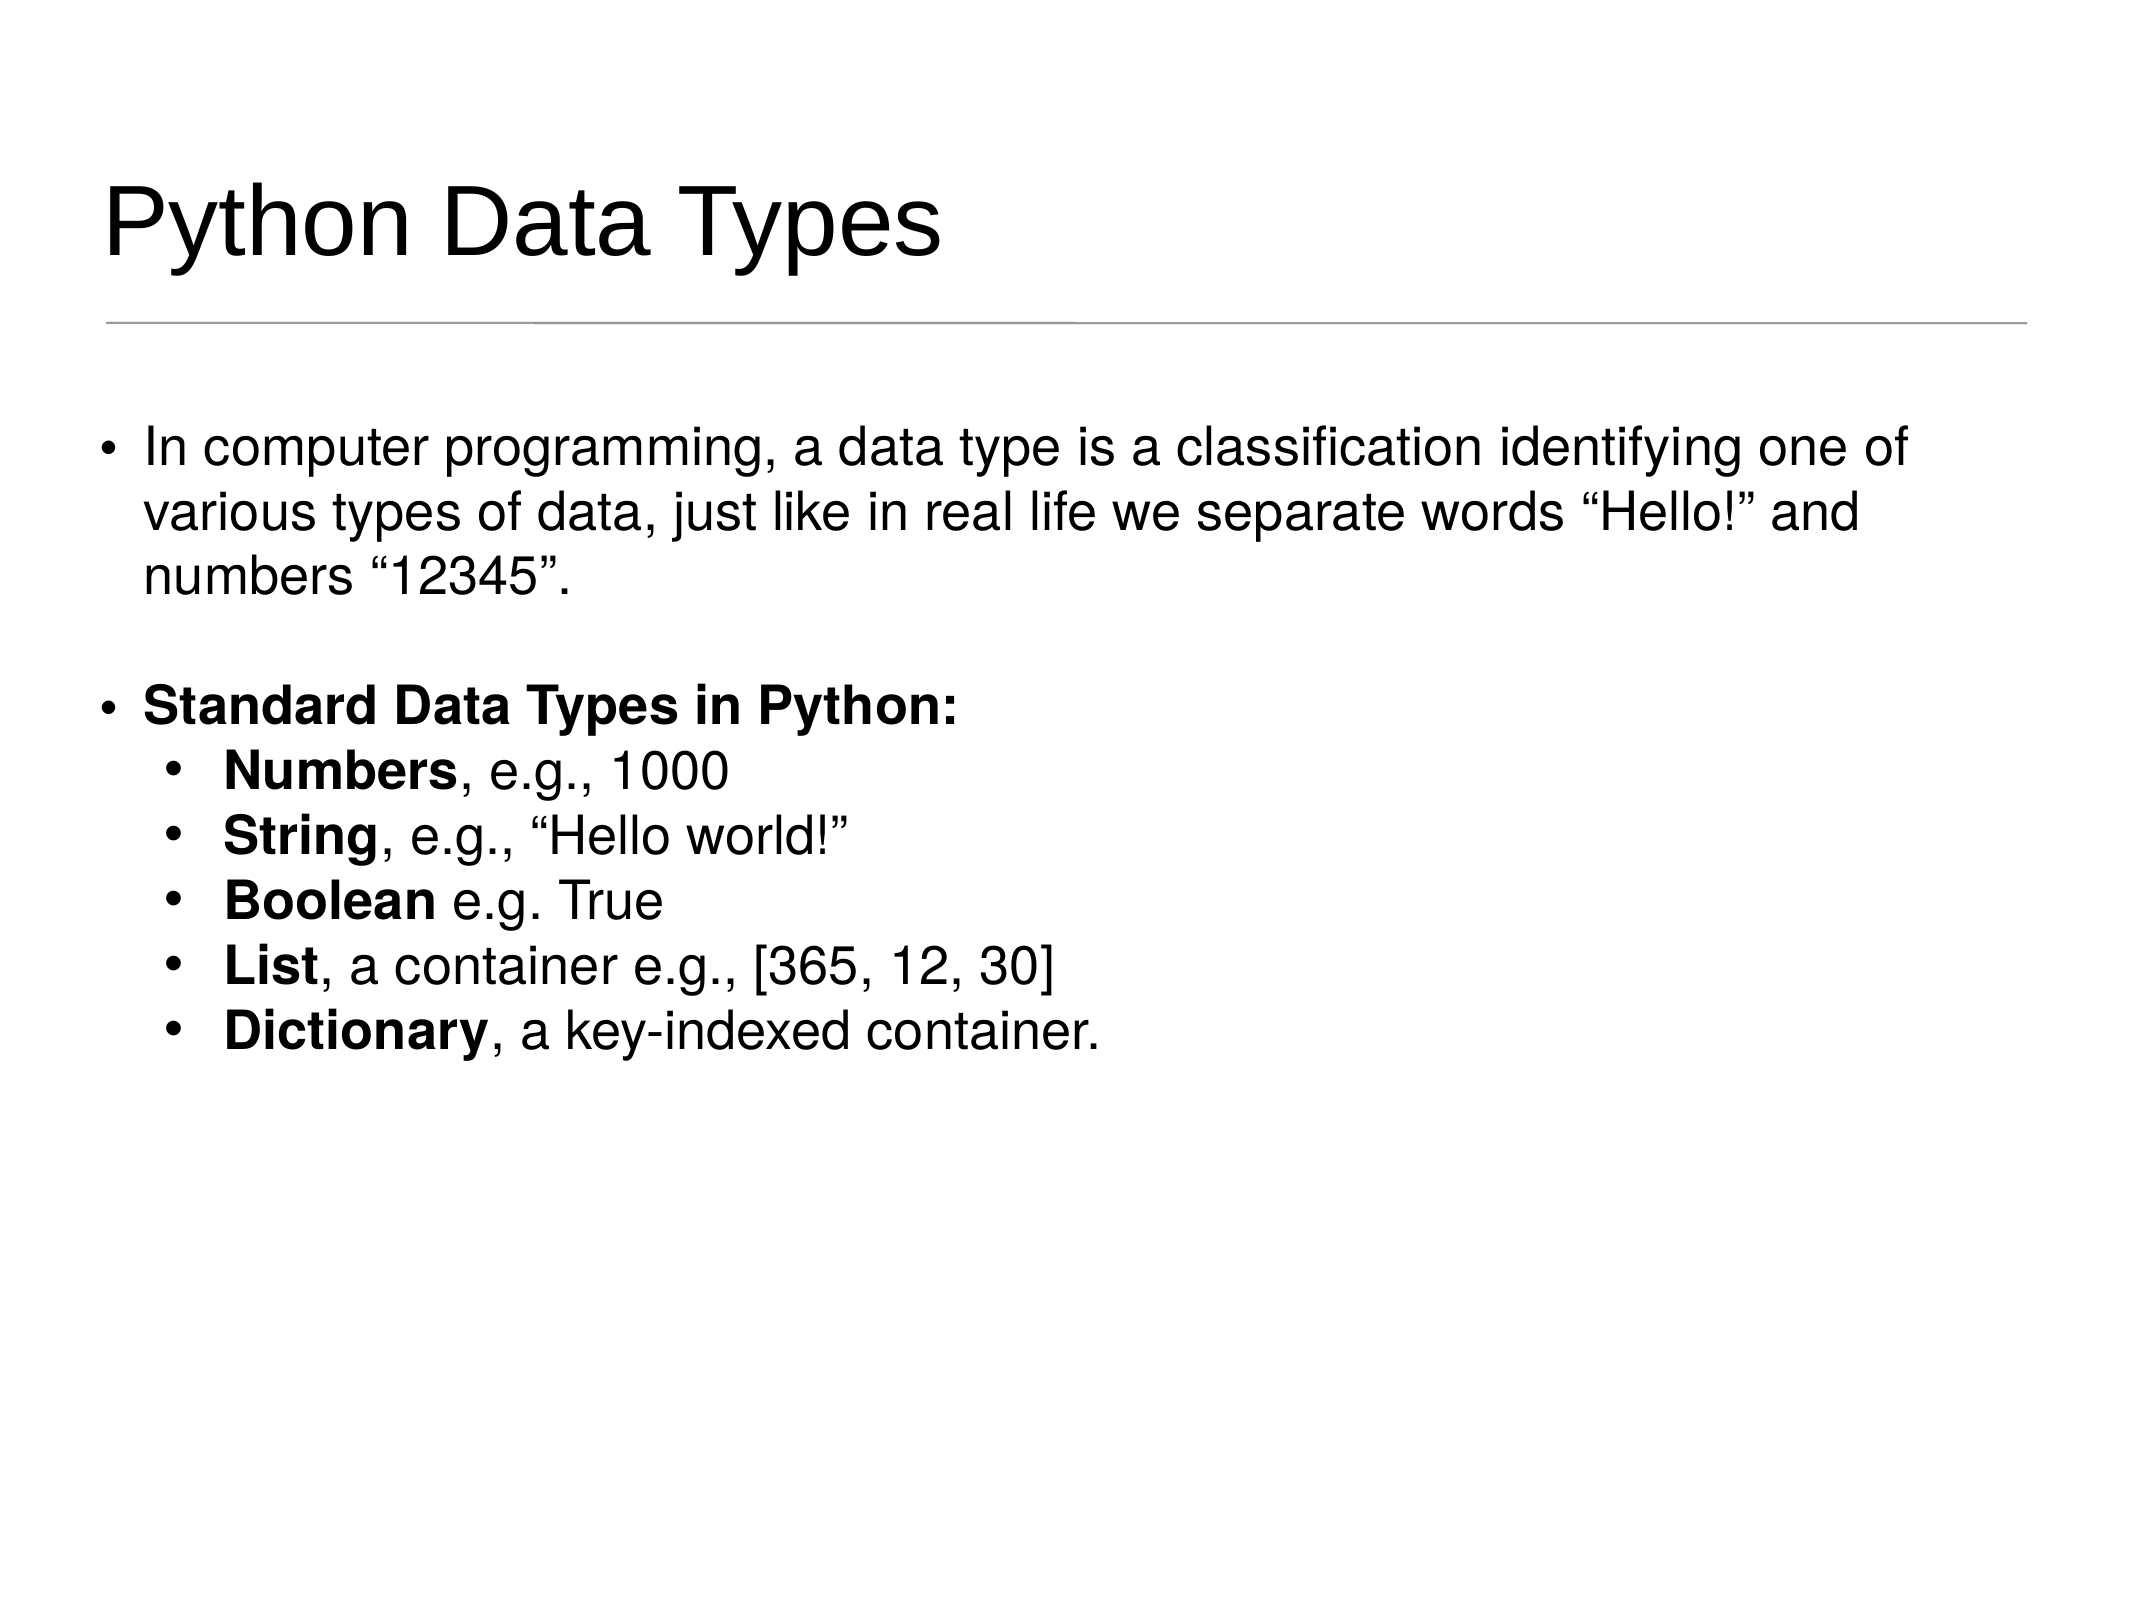

# Python Data Types

In computer programming, a data type is a classification identifying one of various types of data, just like in real life we separate words “Hello!” and numbers “12345”.

Standard Data Types in Python:
 Numbers, e.g., 1000
 String, e.g., “Hello world!”
 Boolean e.g. True
 List, a container e.g., [365, 12, 30]
 Dictionary, a key-indexed container.